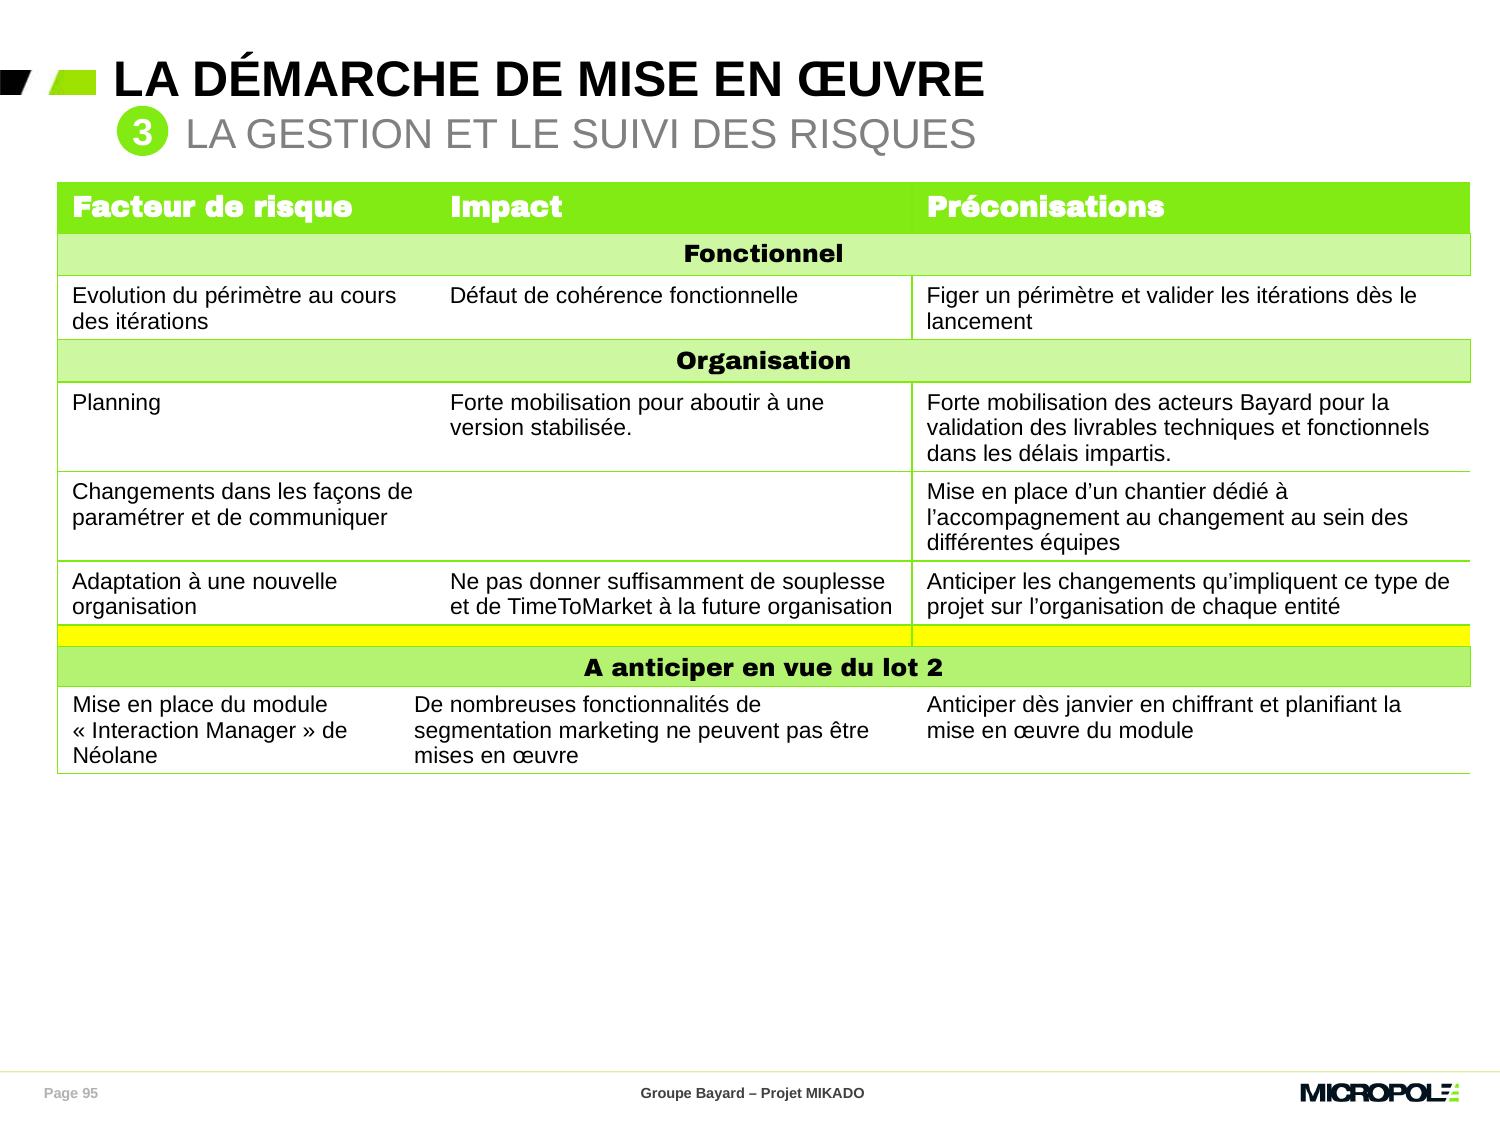

# La démarche de mise en œuvre
3
      LA gestion et le suivi des risques
| Facteur de risque |  | Impact | Préconisations |
| --- | --- | --- | --- |
| Fonctionnel |  |  |  |
| Evolution du périmètre au cours des itérations |  | Défaut de cohérence fonctionnelle | Figer un périmètre et valider les itérations dès le lancement |
| Organisation |  |  |  |
| Planning |  | Forte mobilisation pour aboutir à une version stabilisée. | Forte mobilisation des acteurs Bayard pour la validation des livrables techniques et fonctionnels dans les délais impartis. |
| Changements dans les façons de paramétrer et de communiquer |  |  | Mise en place d’un chantier dédié à l’accompagnement au changement au sein des différentes équipes |
| Adaptation à une nouvelle organisation |  | Ne pas donner suffisamment de souplesse et de TimeToMarket à la future organisation | Anticiper les changements qu’impliquent ce type de projet sur l’organisation de chaque entité |
|  |  |  |  |
| A anticiper en vue du lot 2 |  |  |  |
| Mise en place du module « Interaction Manager » de Néolane | De nombreuses fonctionnalités de segmentation marketing ne peuvent pas être mises en œuvre |  | Anticiper dès janvier en chiffrant et planifiant la mise en œuvre du module |
Page 95
Groupe Bayard – Projet MIKADO